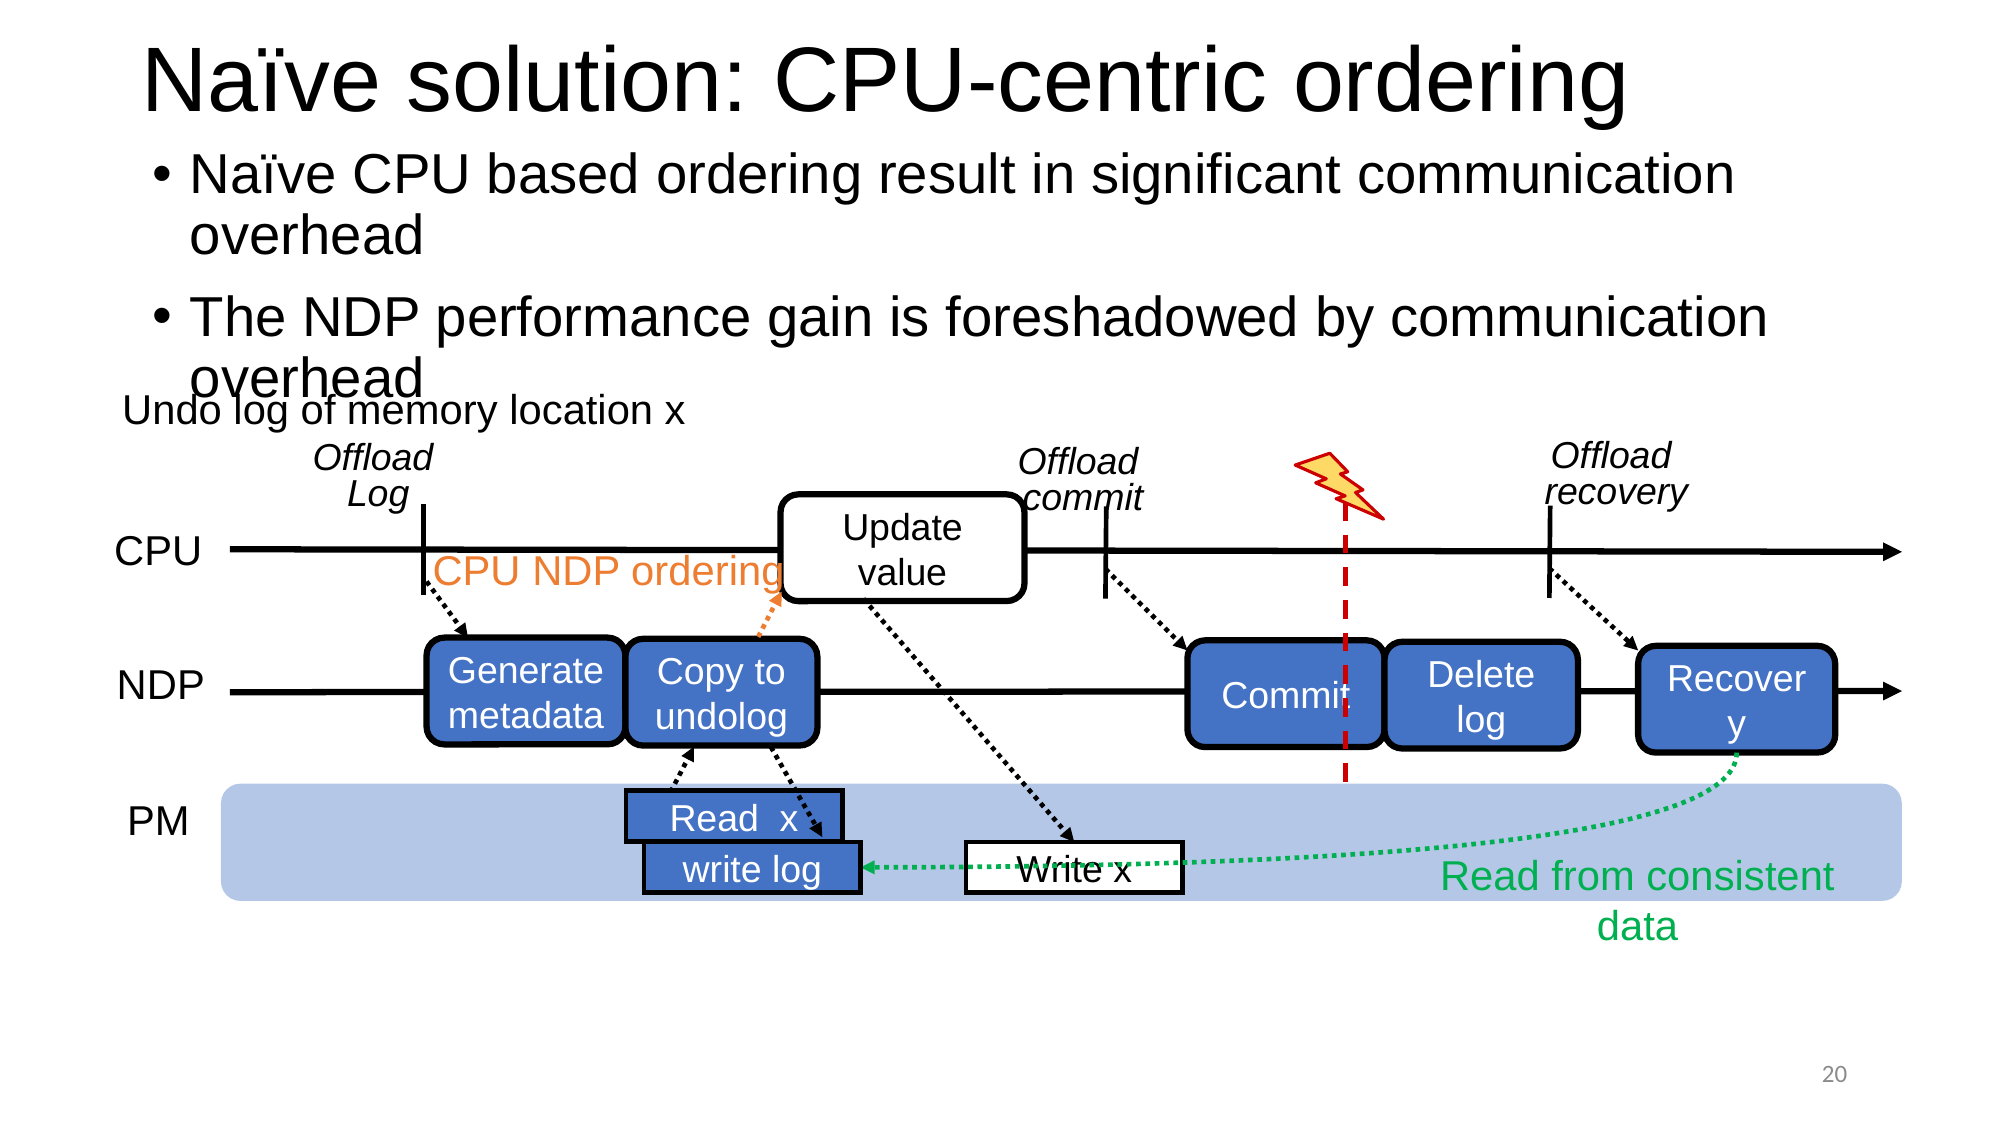

Naïve solution: CPU-centric ordering
Naïve CPU based ordering result in significant communication overhead
The NDP performance gain is foreshadowed by communication overhead
Undo log of memory location x
Offload
recovery
Offload
Log

Offload
commit
Update value
CPU
CPU NDP ordering
Generate metadata
Copy to undolog
Commit
Delete log
Recovery
NDP

PM
Read  x
Read from consistent data
Write x
write log
20